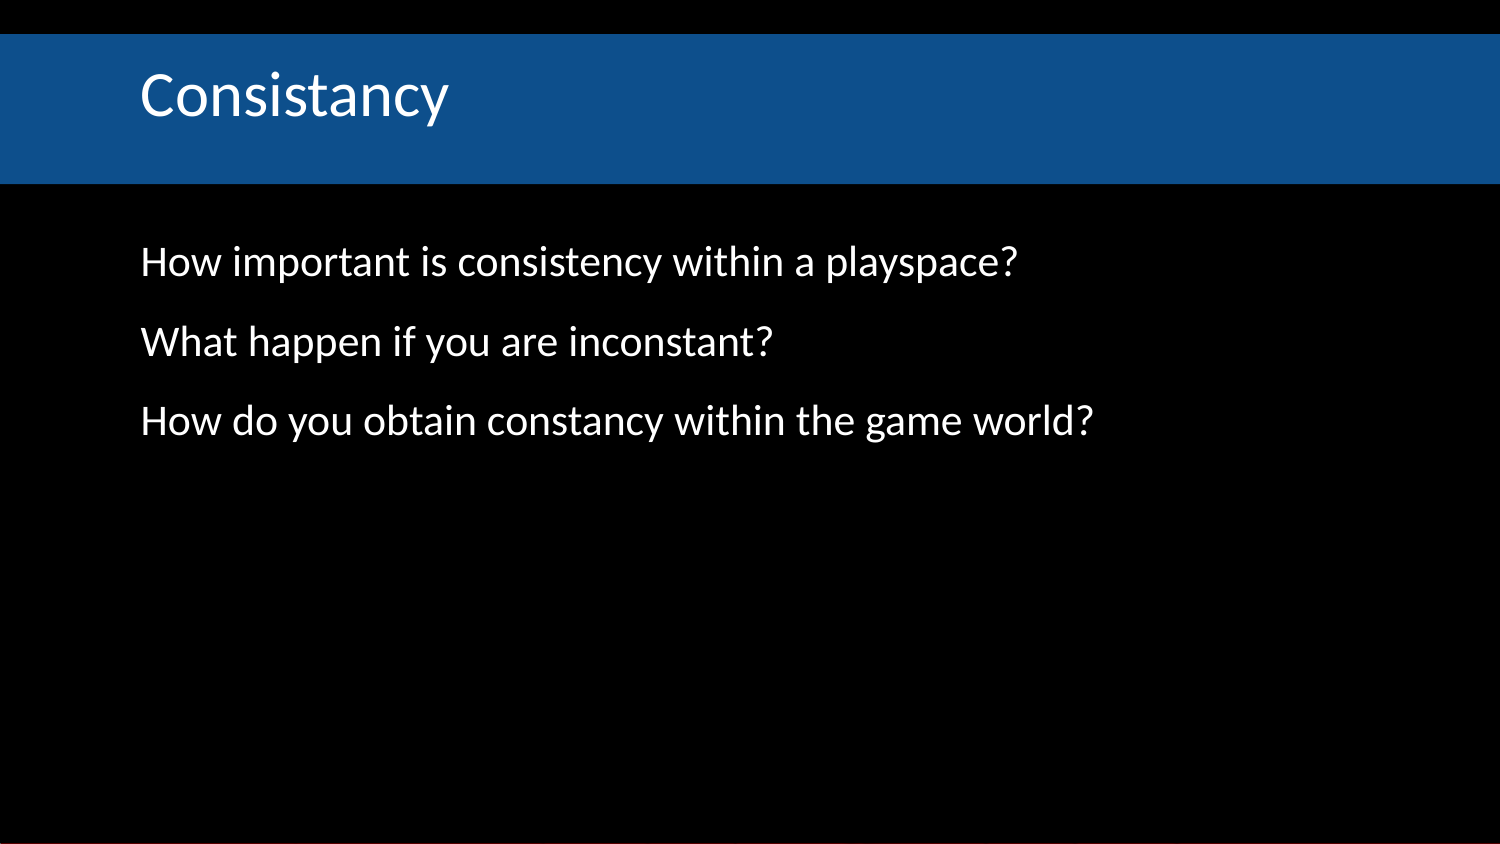

# Consistancy
How important is consistency within a playspace?
What happen if you are inconstant?
How do you obtain constancy within the game world?